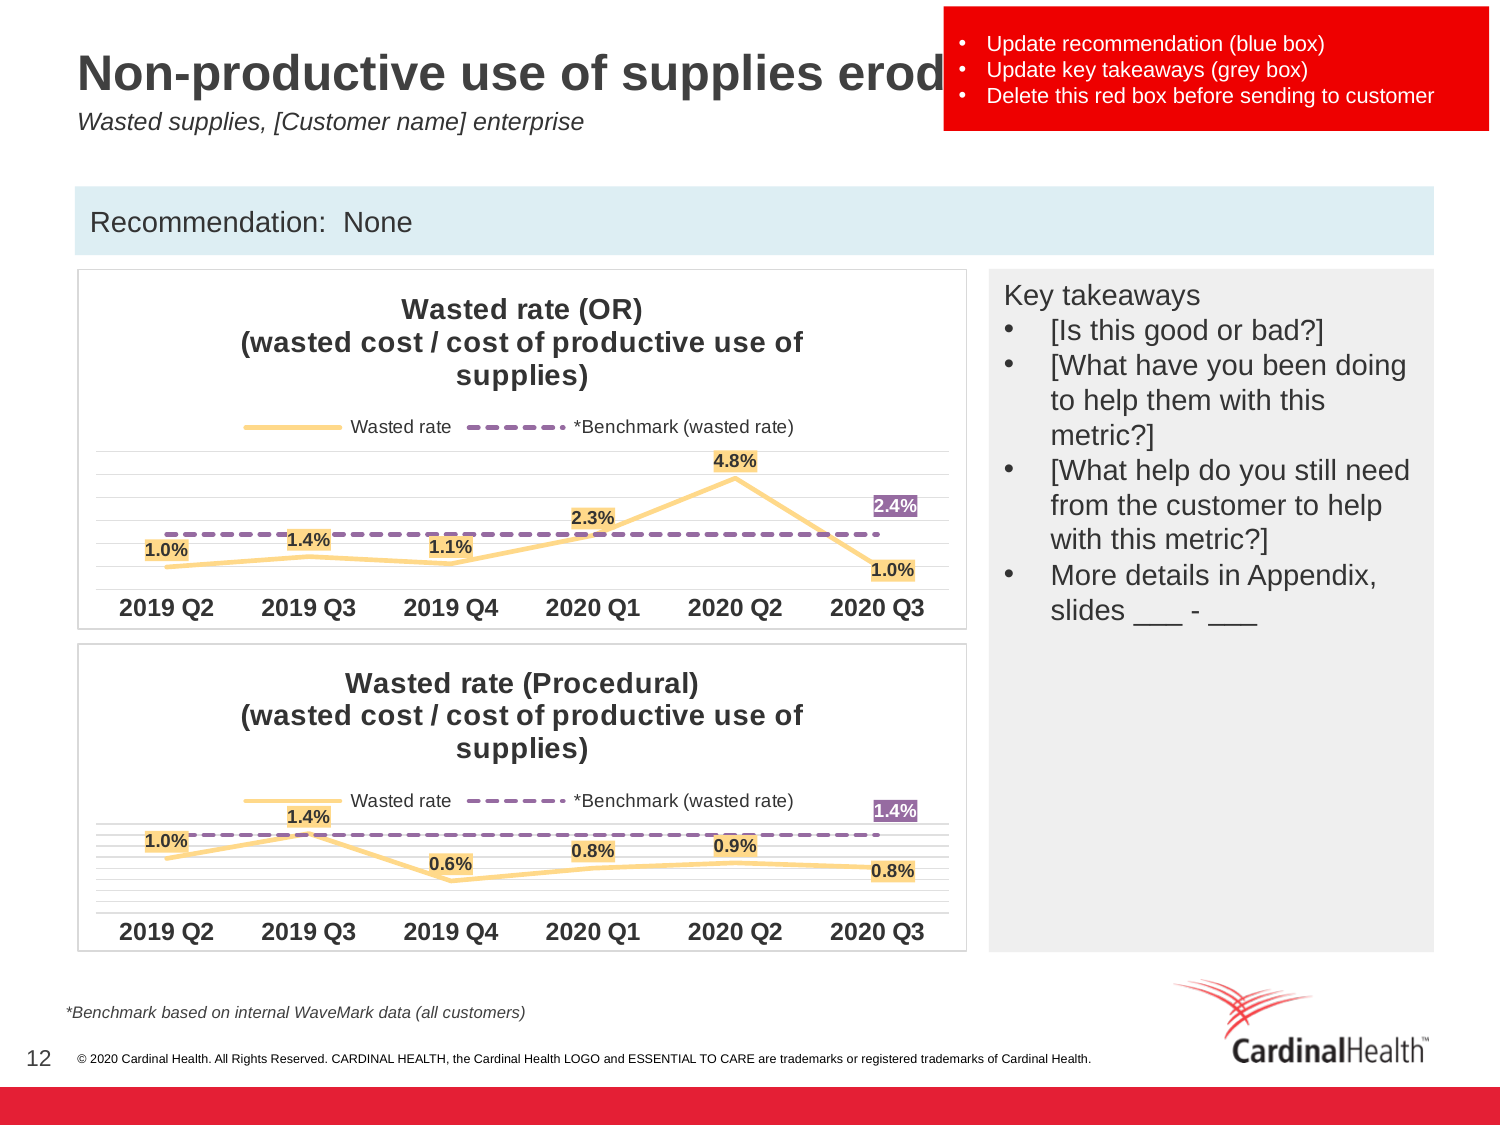

Update recommendation (blue box)
Update key takeaways (grey box)
Delete this red box before sending to customer
Non-productive use of supplies erodes profitability
Wasted supplies, [Customer name] enterprise
Recommendation:  None

### Chart: Wasted rate (OR)
(wasted cost / cost of productive use of supplies)

| Category |  Wasted rate  |  *Benchmark (wasted rate)  |
|---|---|---|
| 2019 Q2 | 0.009693627870213843 | 0.024 |
| 2019 Q3 | 0.014235169872091532 | 0.024 |
| 2019 Q4 | 0.01112786355842266 | 0.024 |
| 2020 Q1 | 0.023499067226483566 | 0.024 |
| 2020 Q2 | 0.0484550832043491 | 0.024 |
| 2020 Q3 | 0.010196962911137215 | 0.024 |
Key takeaways
[Is this good or bad?]
[What have you been doing to help them with this metric?]
[What help do you still need from the customer to help with this metric?]
More details in Appendix, slides ___ - ___

### Chart: Wasted rate (Procedural)
(wasted cost / cost of productive use of supplies)

| Category |  Wasted rate  |  *Benchmark (wasted rate)  |
|---|---|---|
| 2019 Q2 | 0.009766710501643778 | 0.014 |
| 2019 Q3 | 0.0142472696040037 | 0.014 |
| 2019 Q4 | 0.005714366137335155 | 0.014 |
| 2020 Q1 | 0.008025455865972145 | 0.014 |
| 2020 Q2 | 0.008985215709296702 | 0.014 |
| 2020 Q3 | 0.008142292933480944 | 0.014 |
*Benchmark based on internal WaveMark data (all customers)